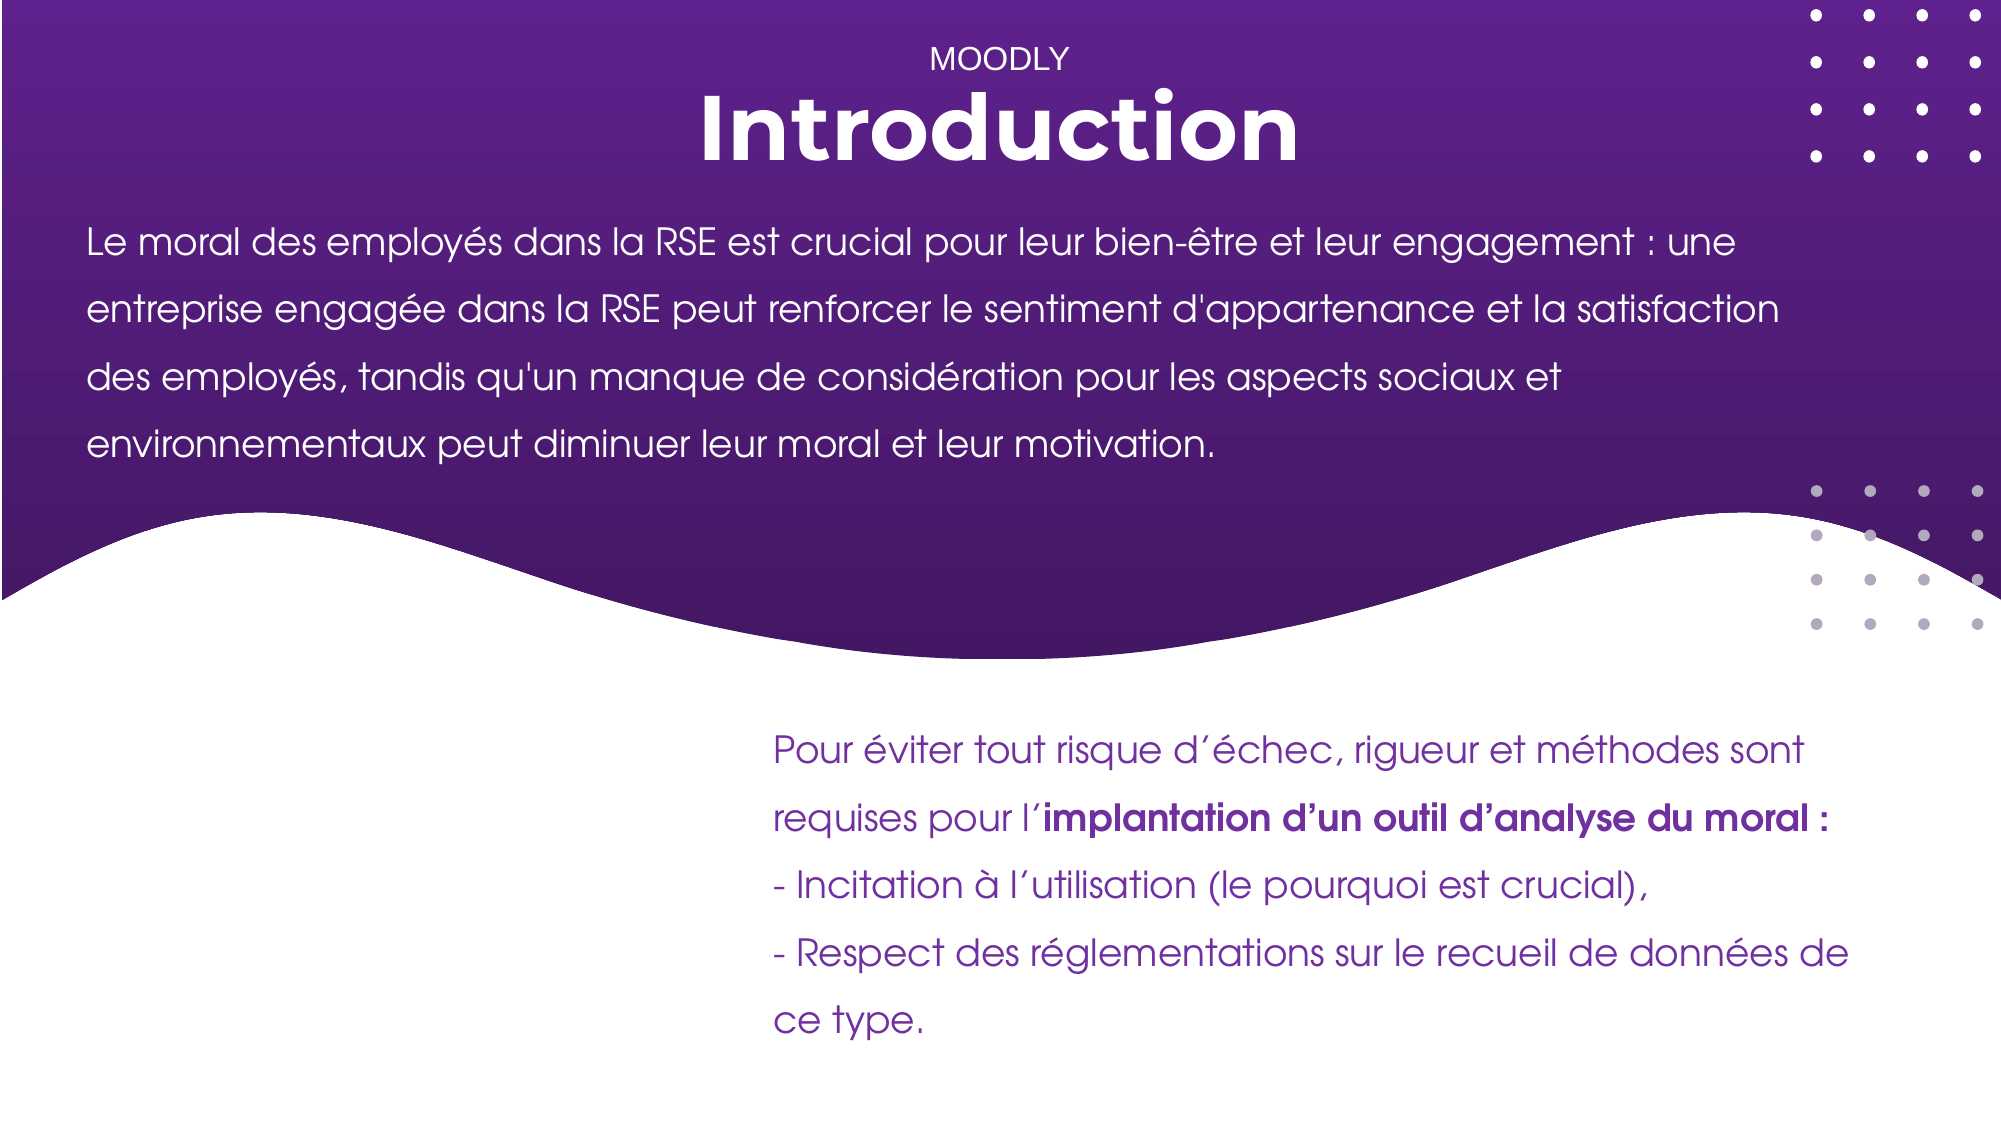

MOODLY
# Introduction
Le moral des employés dans la RSE est crucial pour leur bien-être et leur engagement : une entreprise engagée dans la RSE peut renforcer le sentiment d'appartenance et la satisfaction des employés, tandis qu'un manque de considération pour les aspects sociaux et environnementaux peut diminuer leur moral et leur motivation.

Pour éviter tout risque d’échec, rigueur et méthodes sont requises pour l’implantation d’un outil d’analyse du moral :
- Incitation à l’utilisation (le pourquoi est crucial),
- Respect des réglementations sur le recueil de données de ce type.